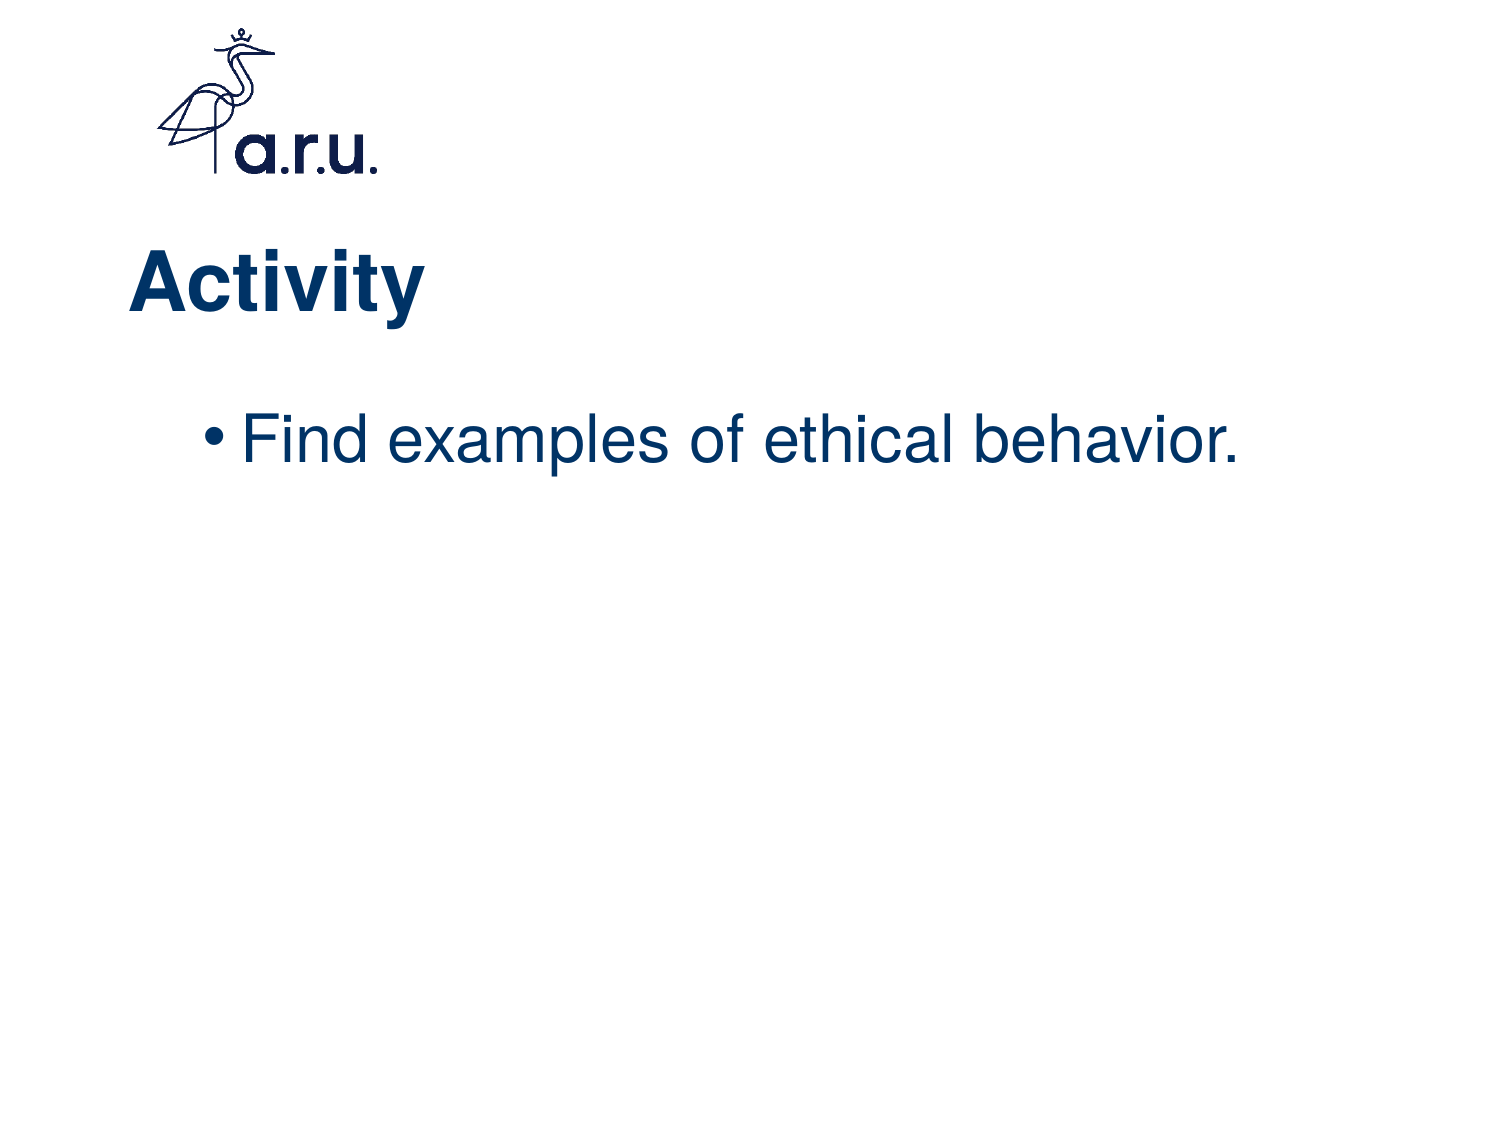

# Activity
Find examples of ethical behavior.